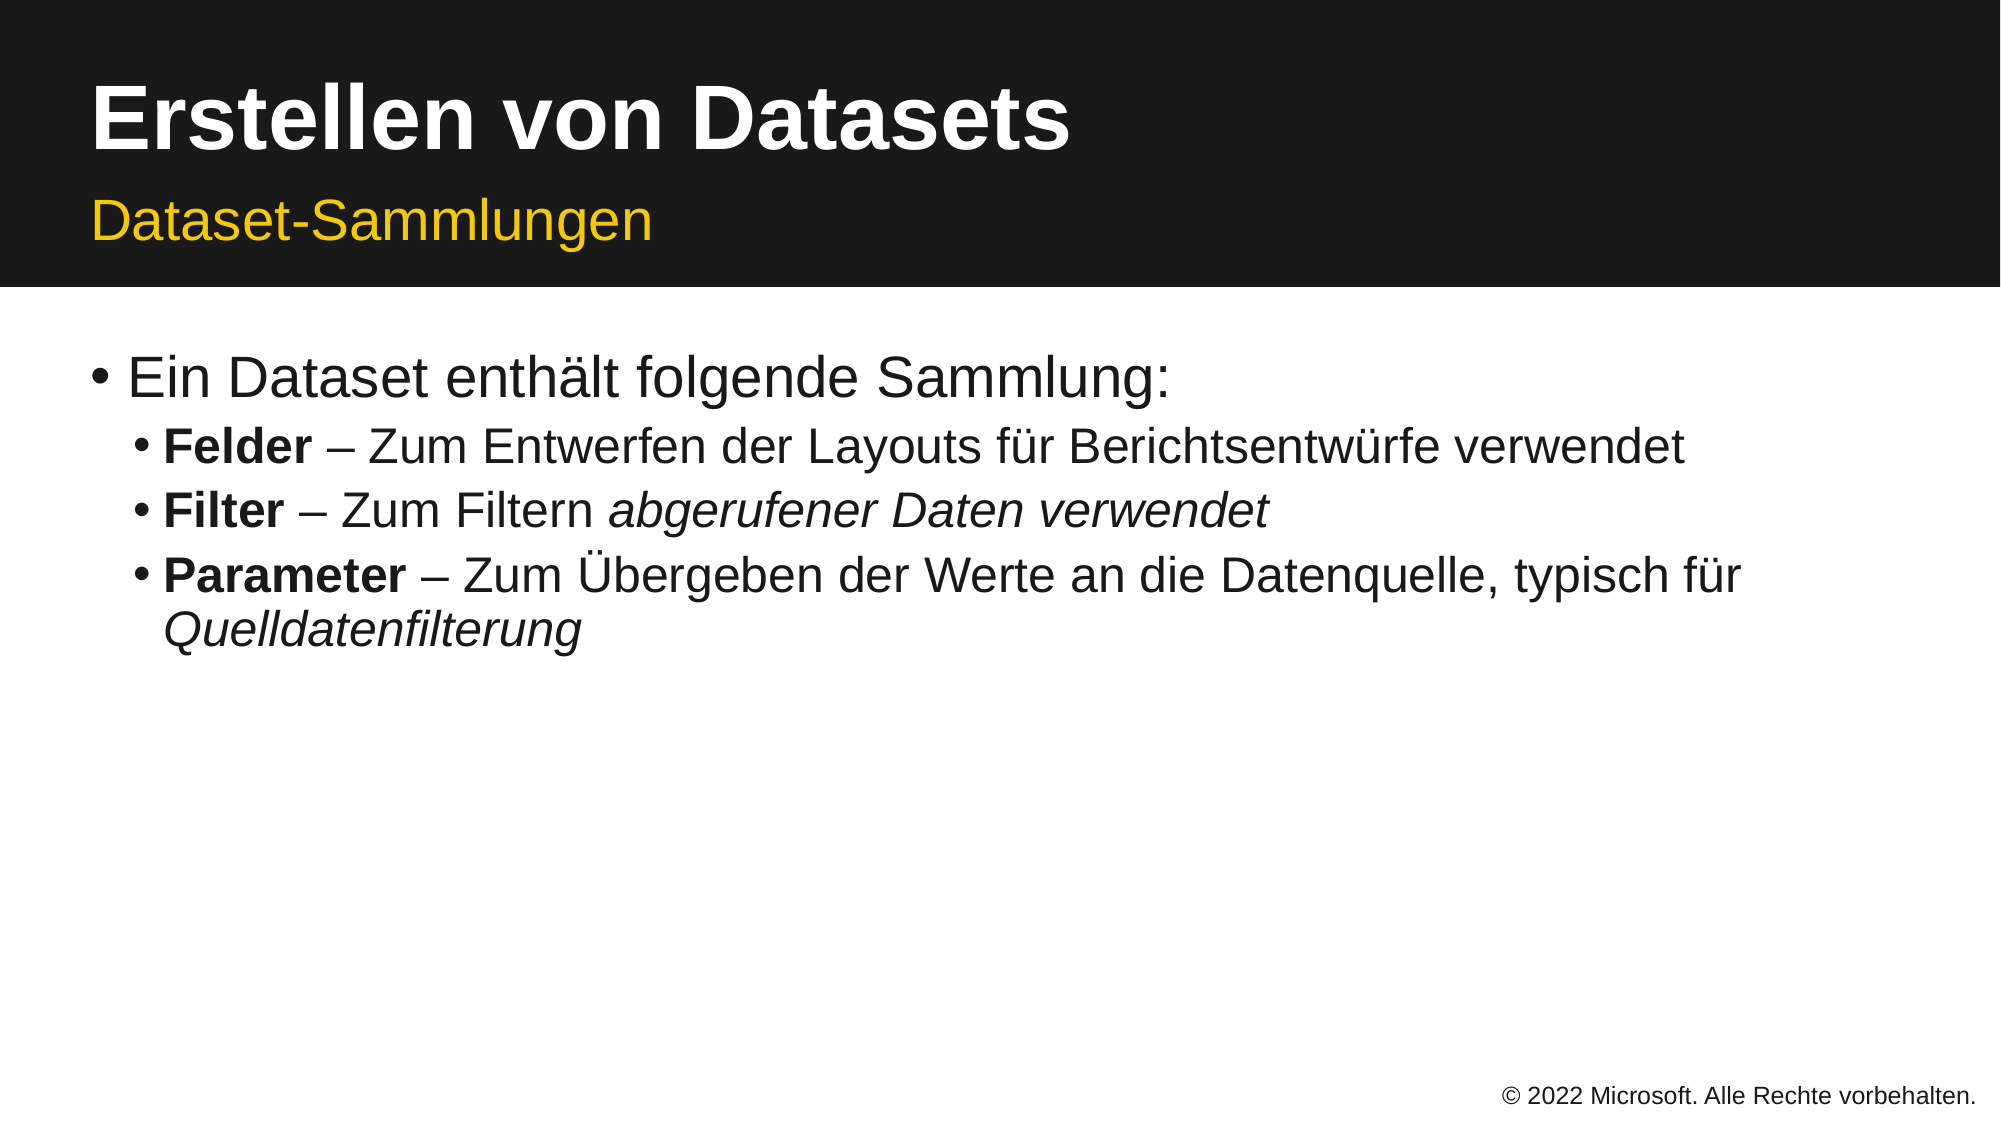

# Erstellen von Datasets
Dataset-Sammlungen
Ein Dataset enthält folgende Sammlung:
Felder – Zum Entwerfen der Layouts für Berichtsentwürfe verwendet
Filter – Zum Filtern abgerufener Daten verwendet
Parameter – Zum Übergeben der Werte an die Datenquelle, typisch für Quelldatenfilterung

© 2022 Microsoft. Alle Rechte vorbehalten.